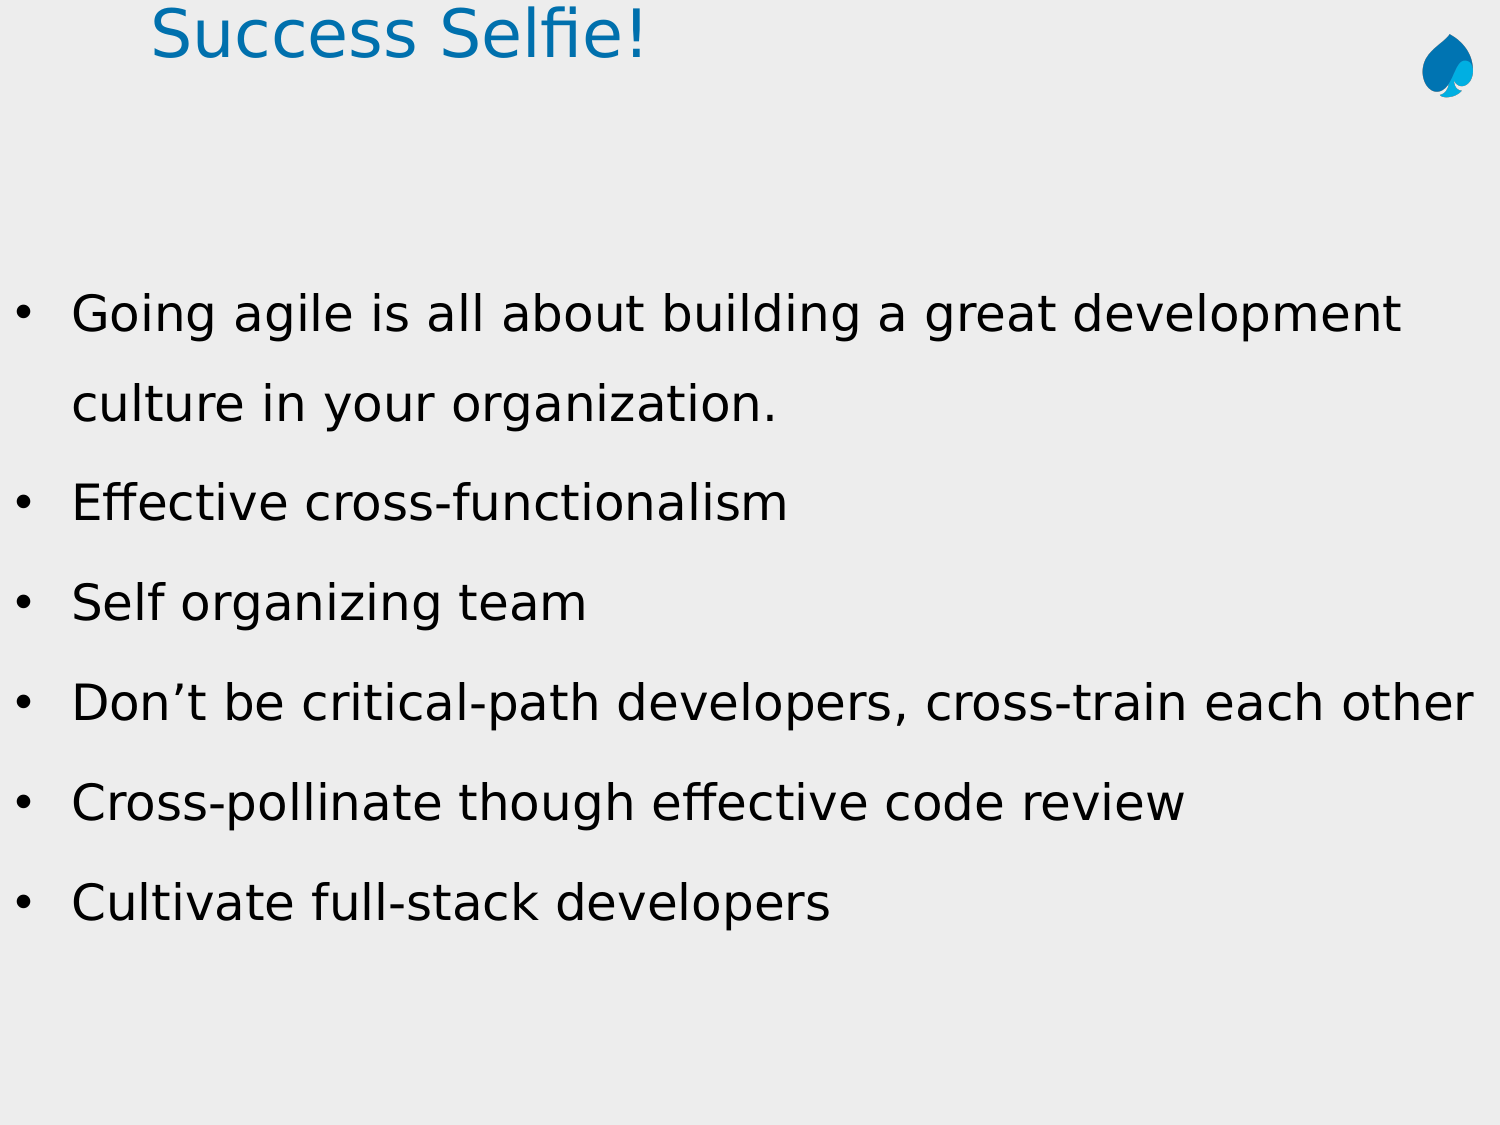

# Success Selfie!
Going agile is all about building a great development culture in your organization.
Effective cross-functionalism
Self organizing team
Don’t be critical-path developers, cross-train each other
Cross-pollinate though effective code review
Cultivate full-stack developers